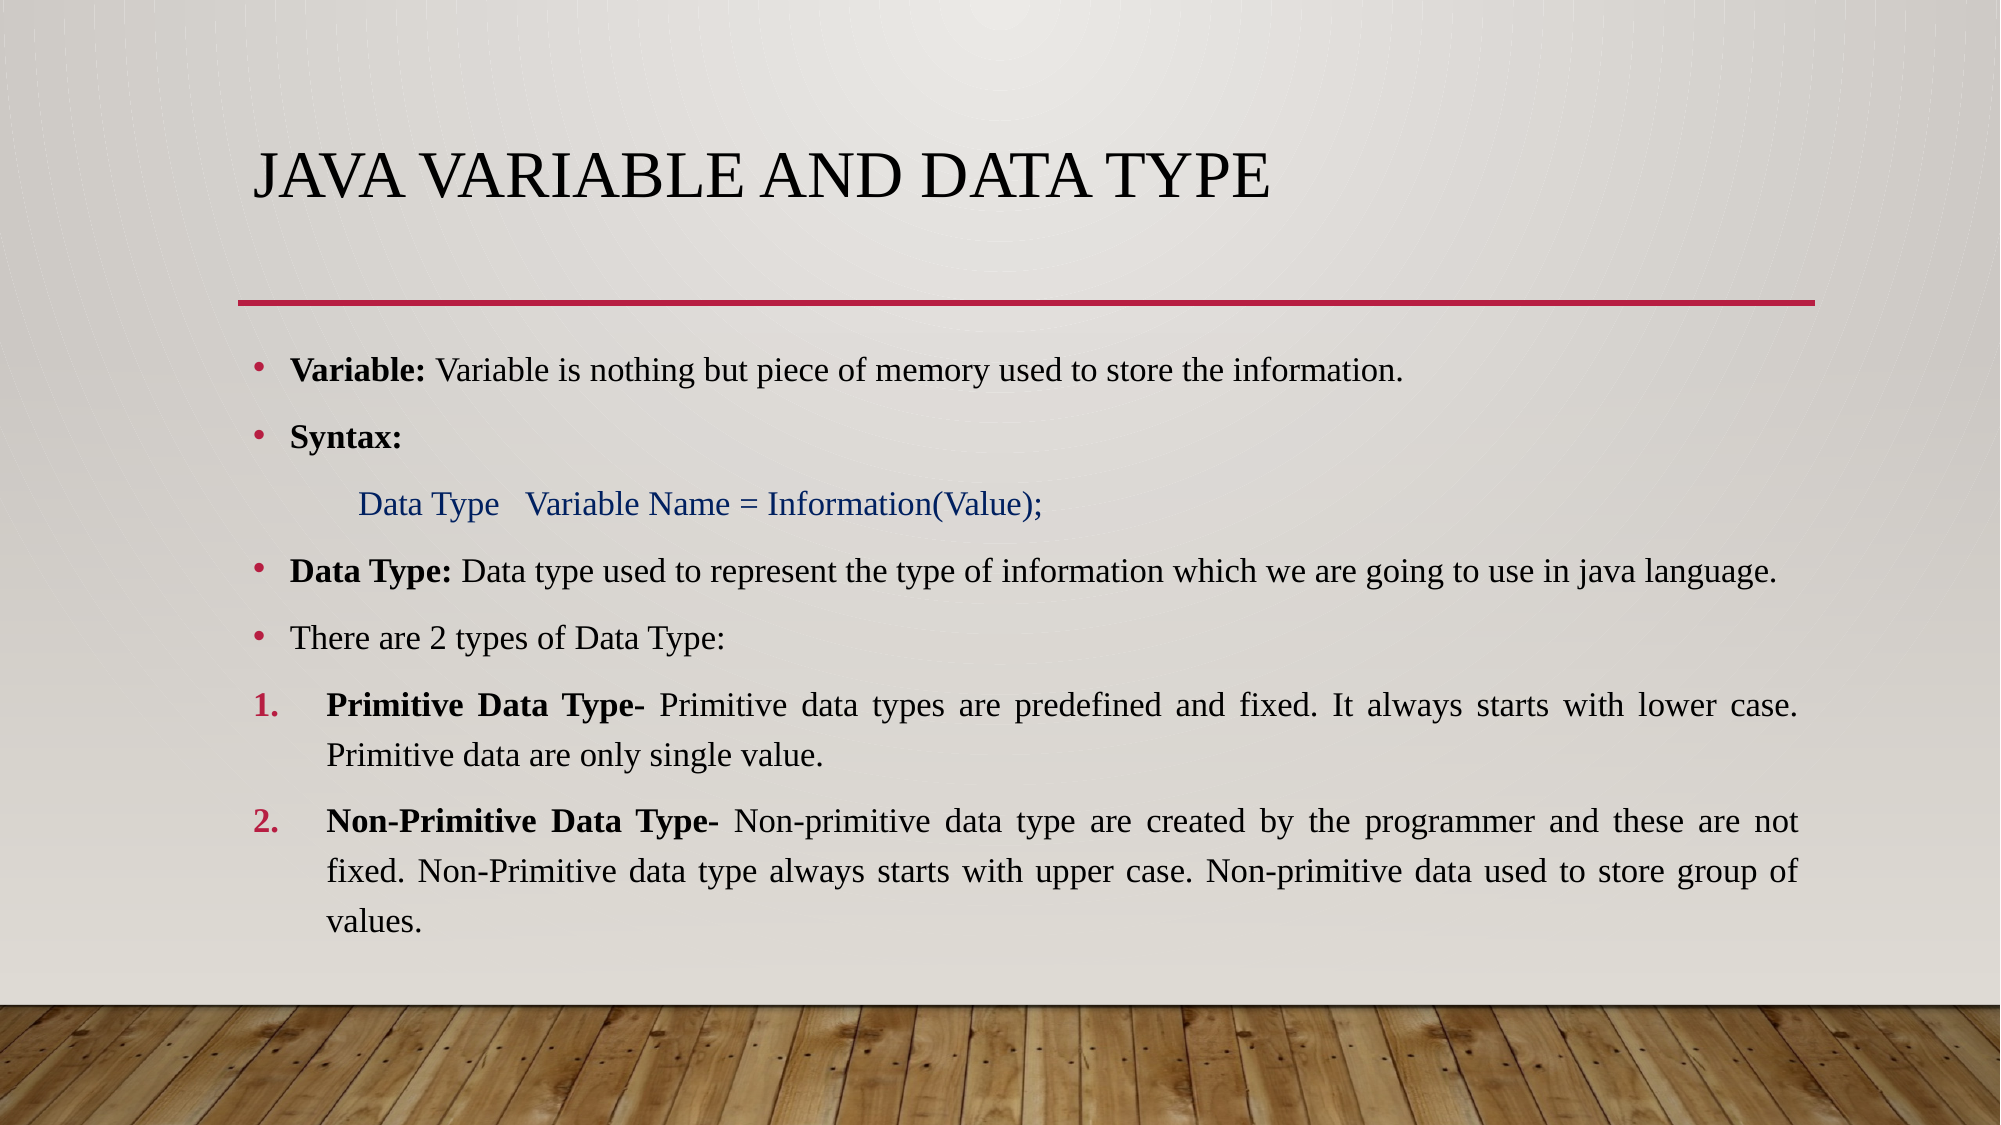

# Java variable and data type
Variable: Variable is nothing but piece of memory used to store the information.
Syntax:
            Data Type   Variable Name = Information(Value);
Data Type: Data type used to represent the type of information which we are going to use in java language.
There are 2 types of Data Type:
Primitive Data Type- Primitive data types are predefined and fixed. It always starts with lower case. Primitive data are only single value.
Non-Primitive Data Type- Non-primitive data type are created by the programmer and these are not fixed. Non-Primitive data type always starts with upper case. Non-primitive data used to store group of values.